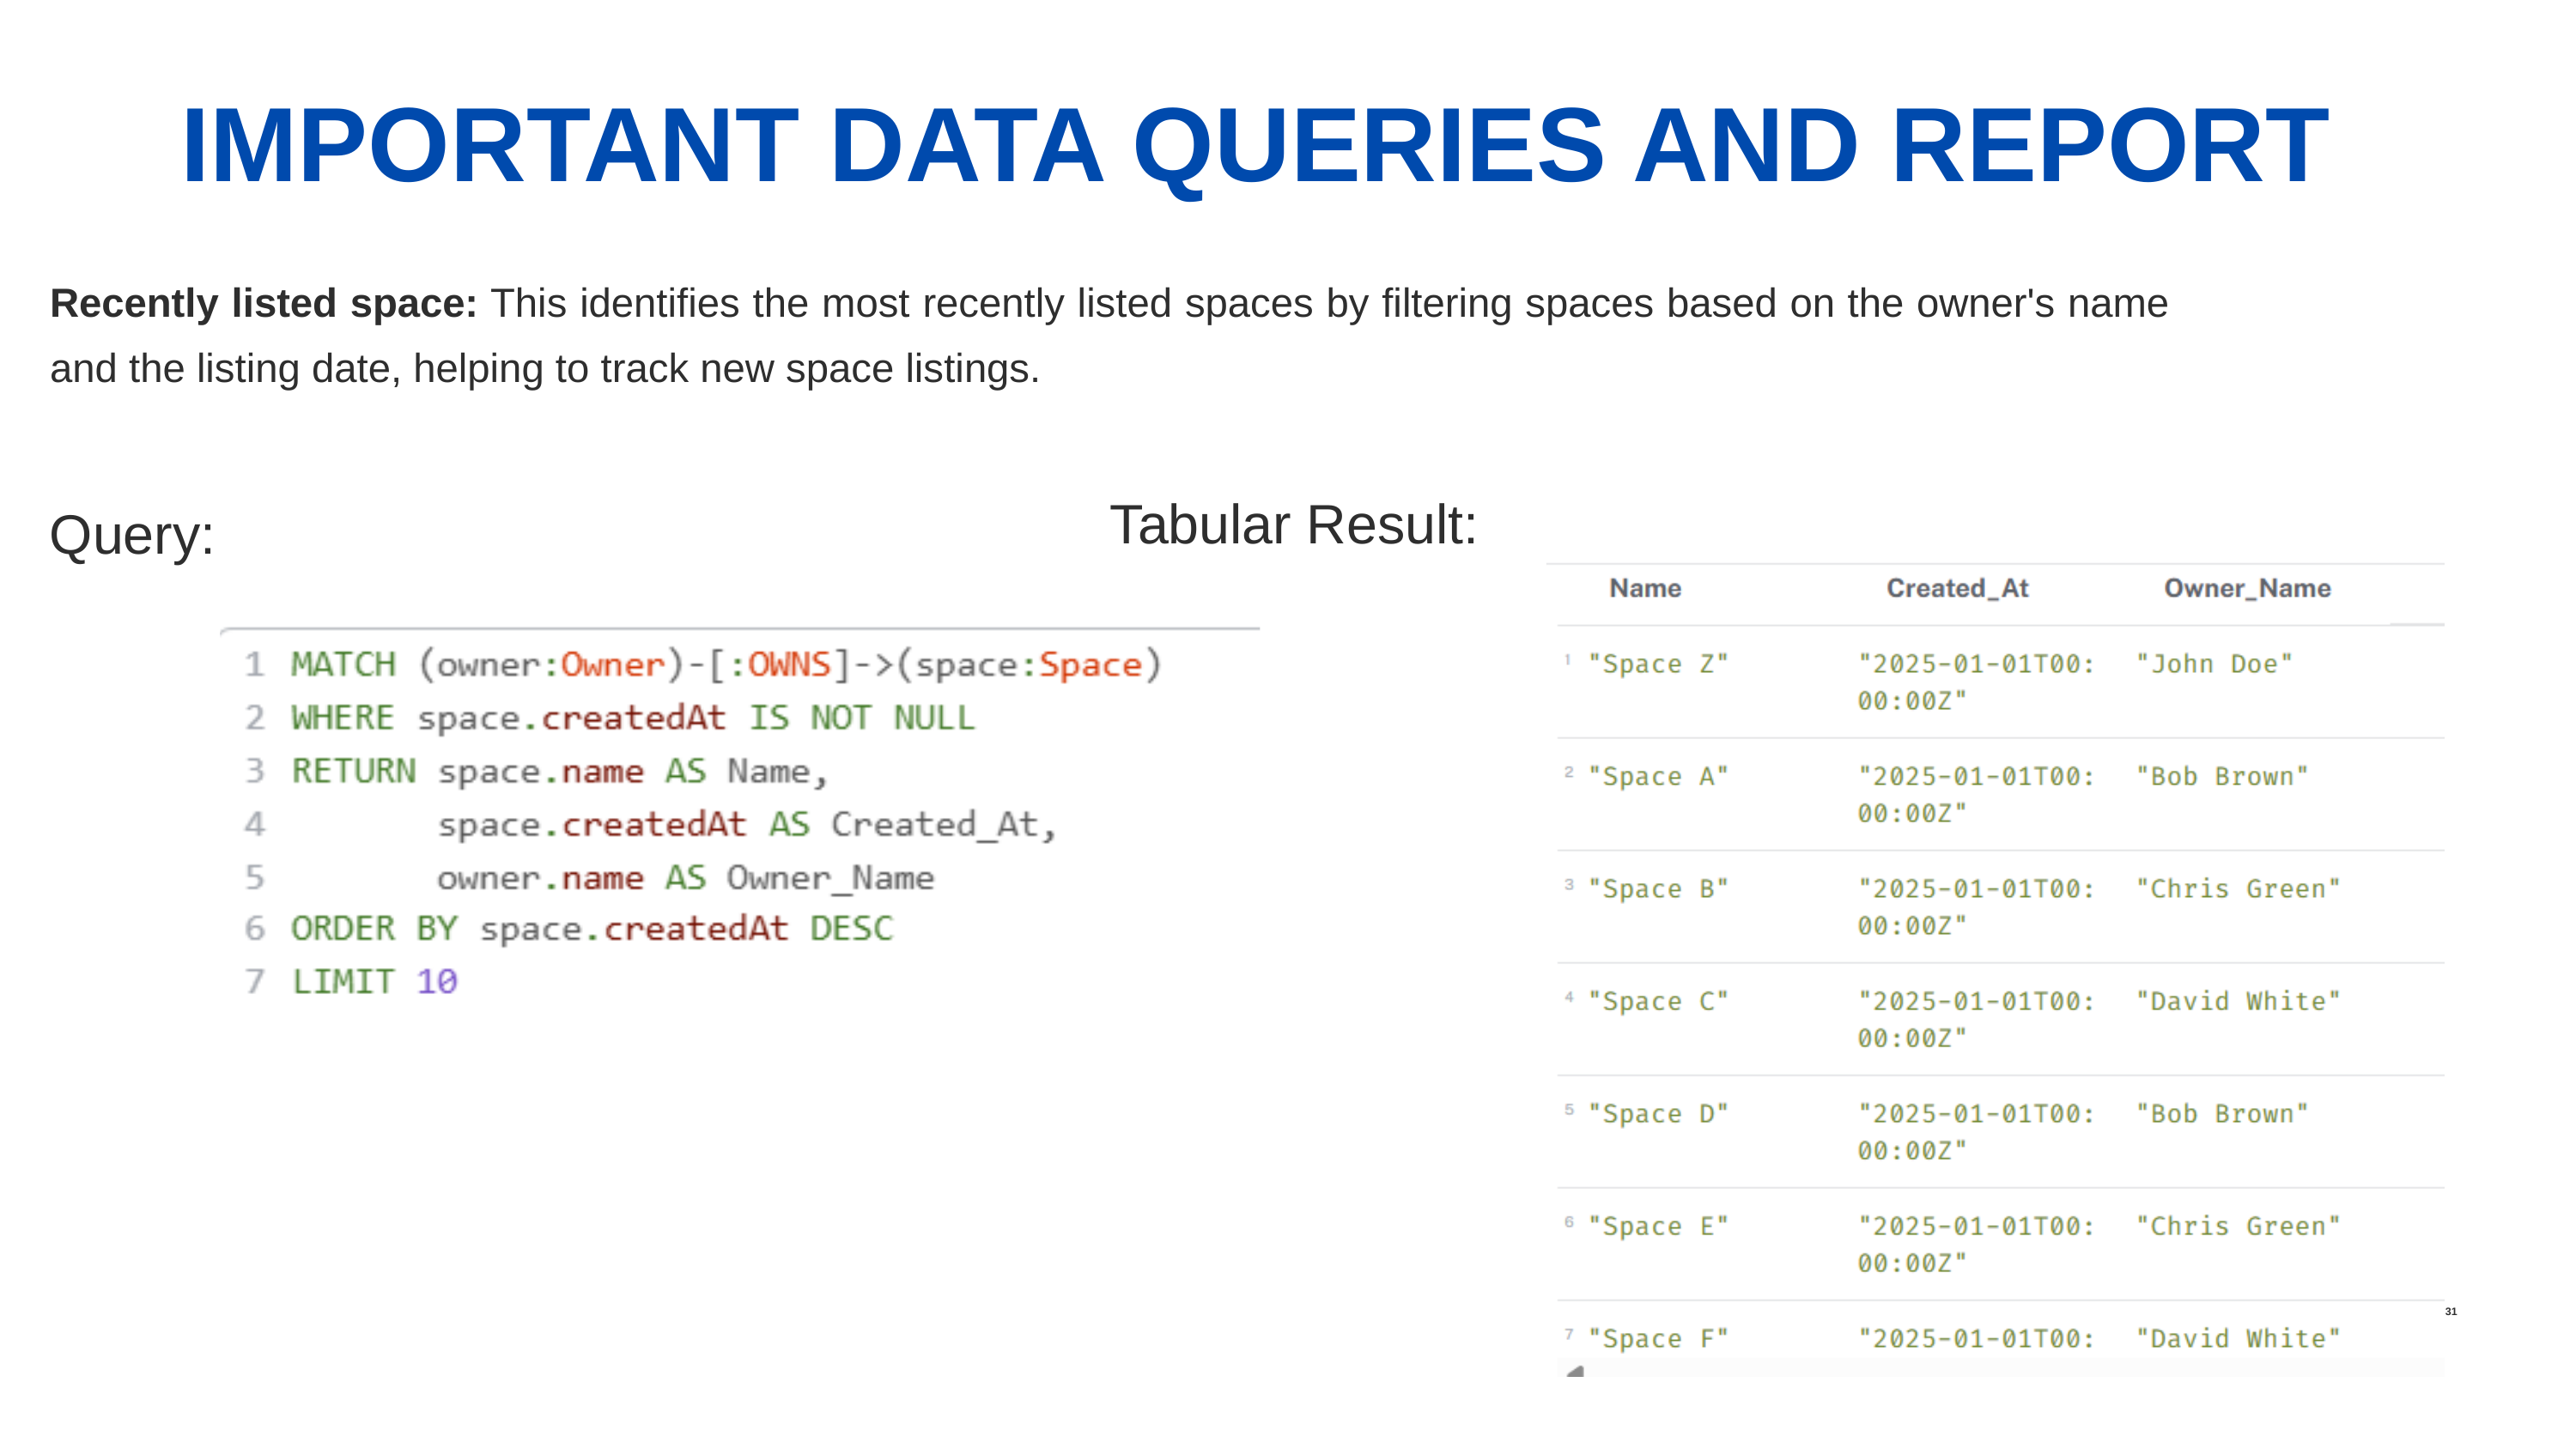

IMPORTANT DATA QUERIES AND REPORT
Recently listed space: This identifies the most recently listed spaces by filtering spaces based on the owner's name and the listing date, helping to track new space listings.

Tabular Result:
Query:

31